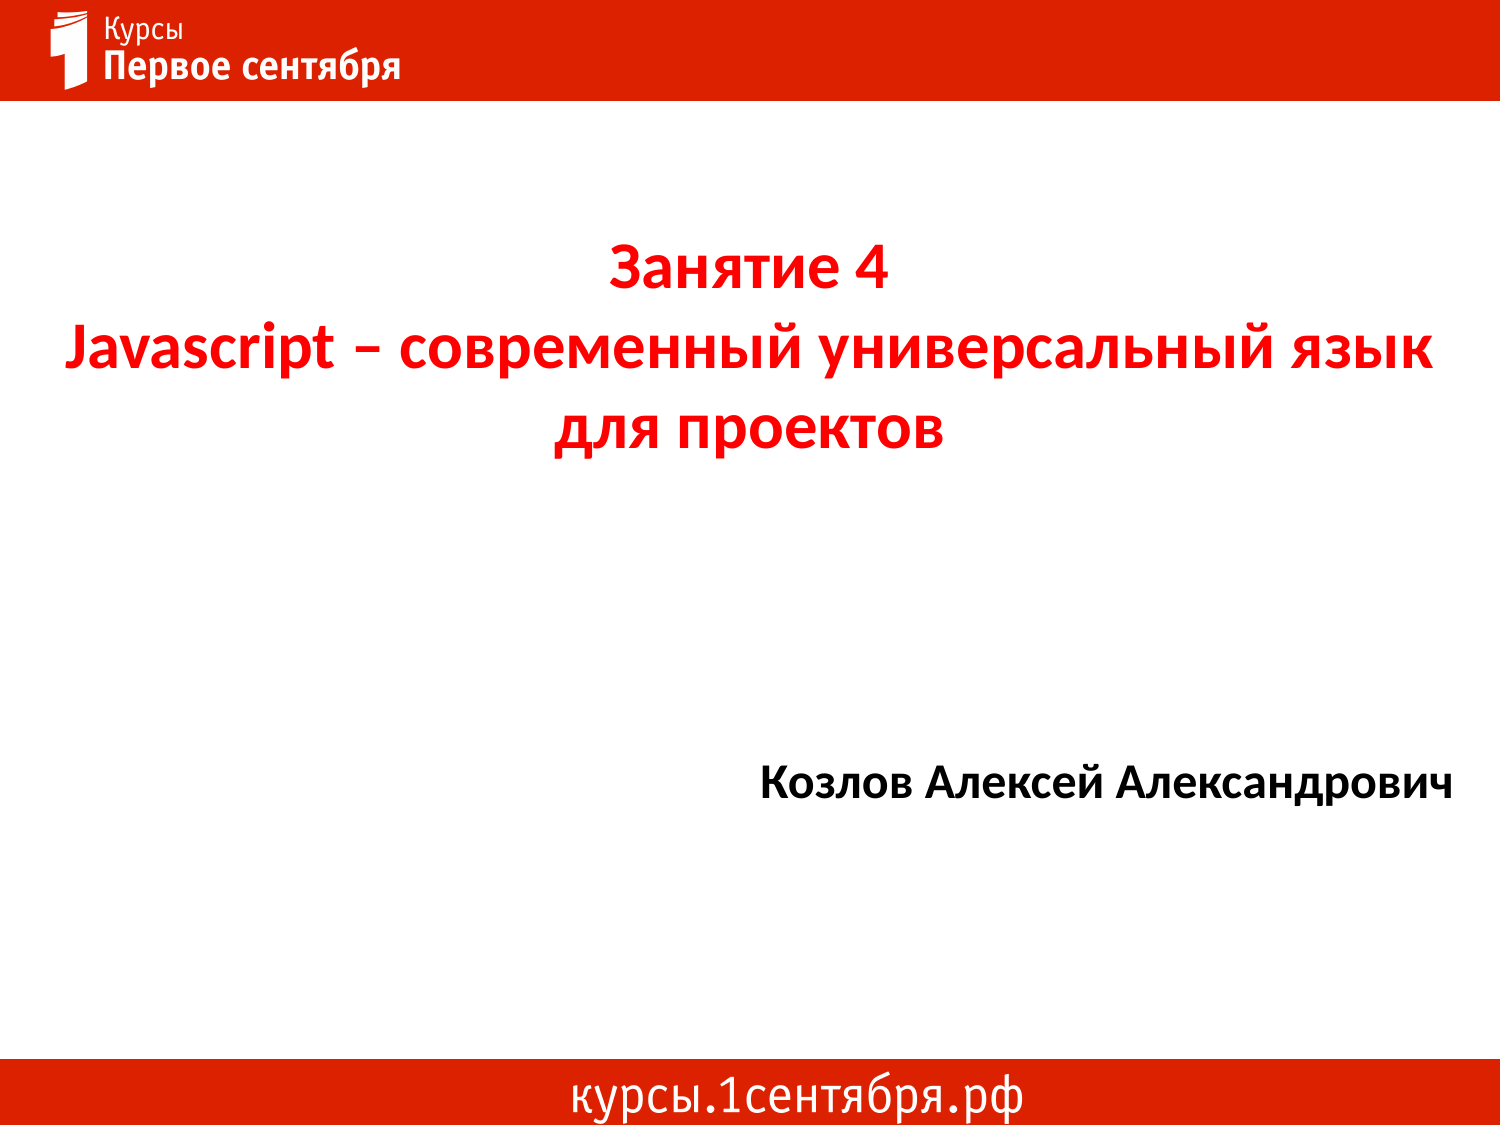

Занятие 4
Javascript – современный универсальный язык для проектов

Козлов Алексей Александрович